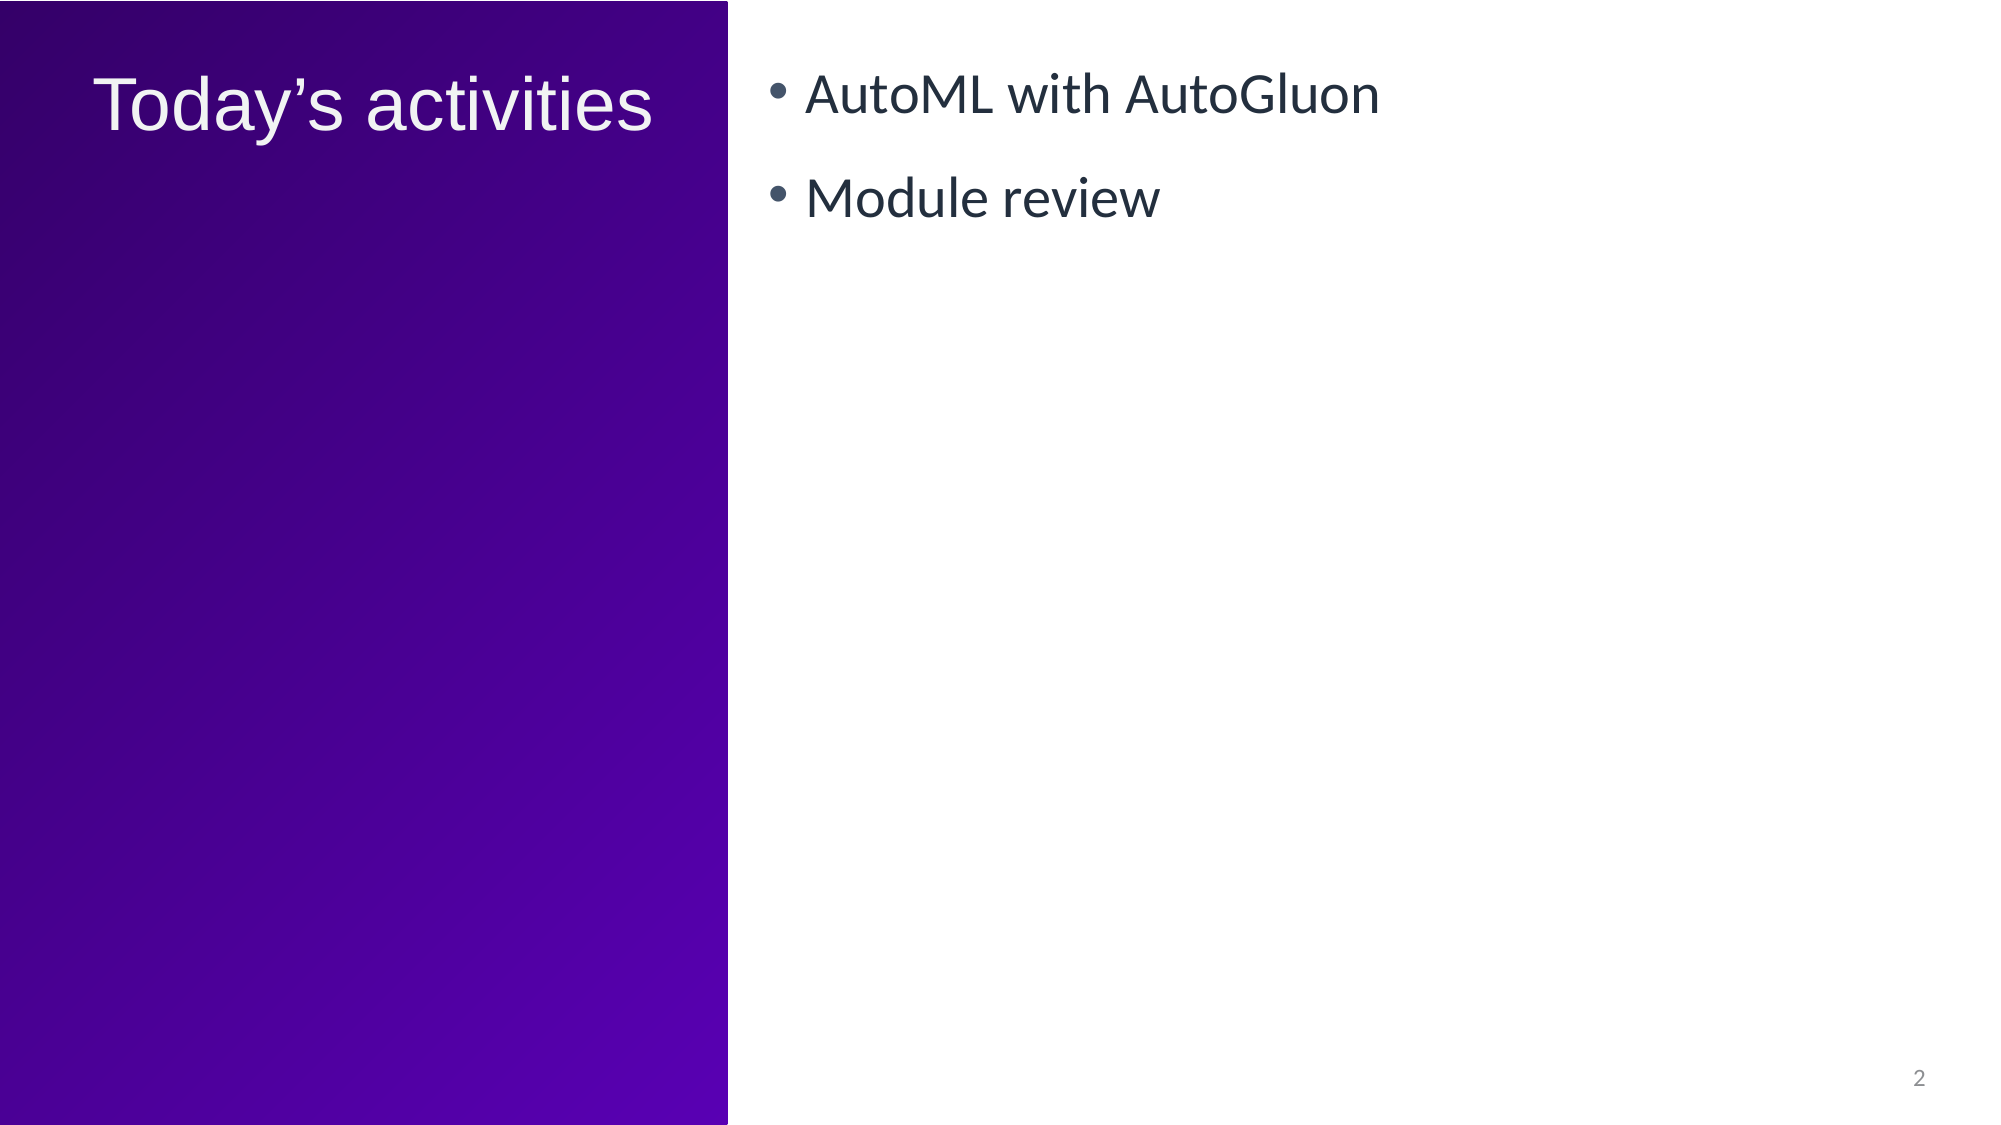

Today’s activities
AutoML with AutoGluon
Module review

2